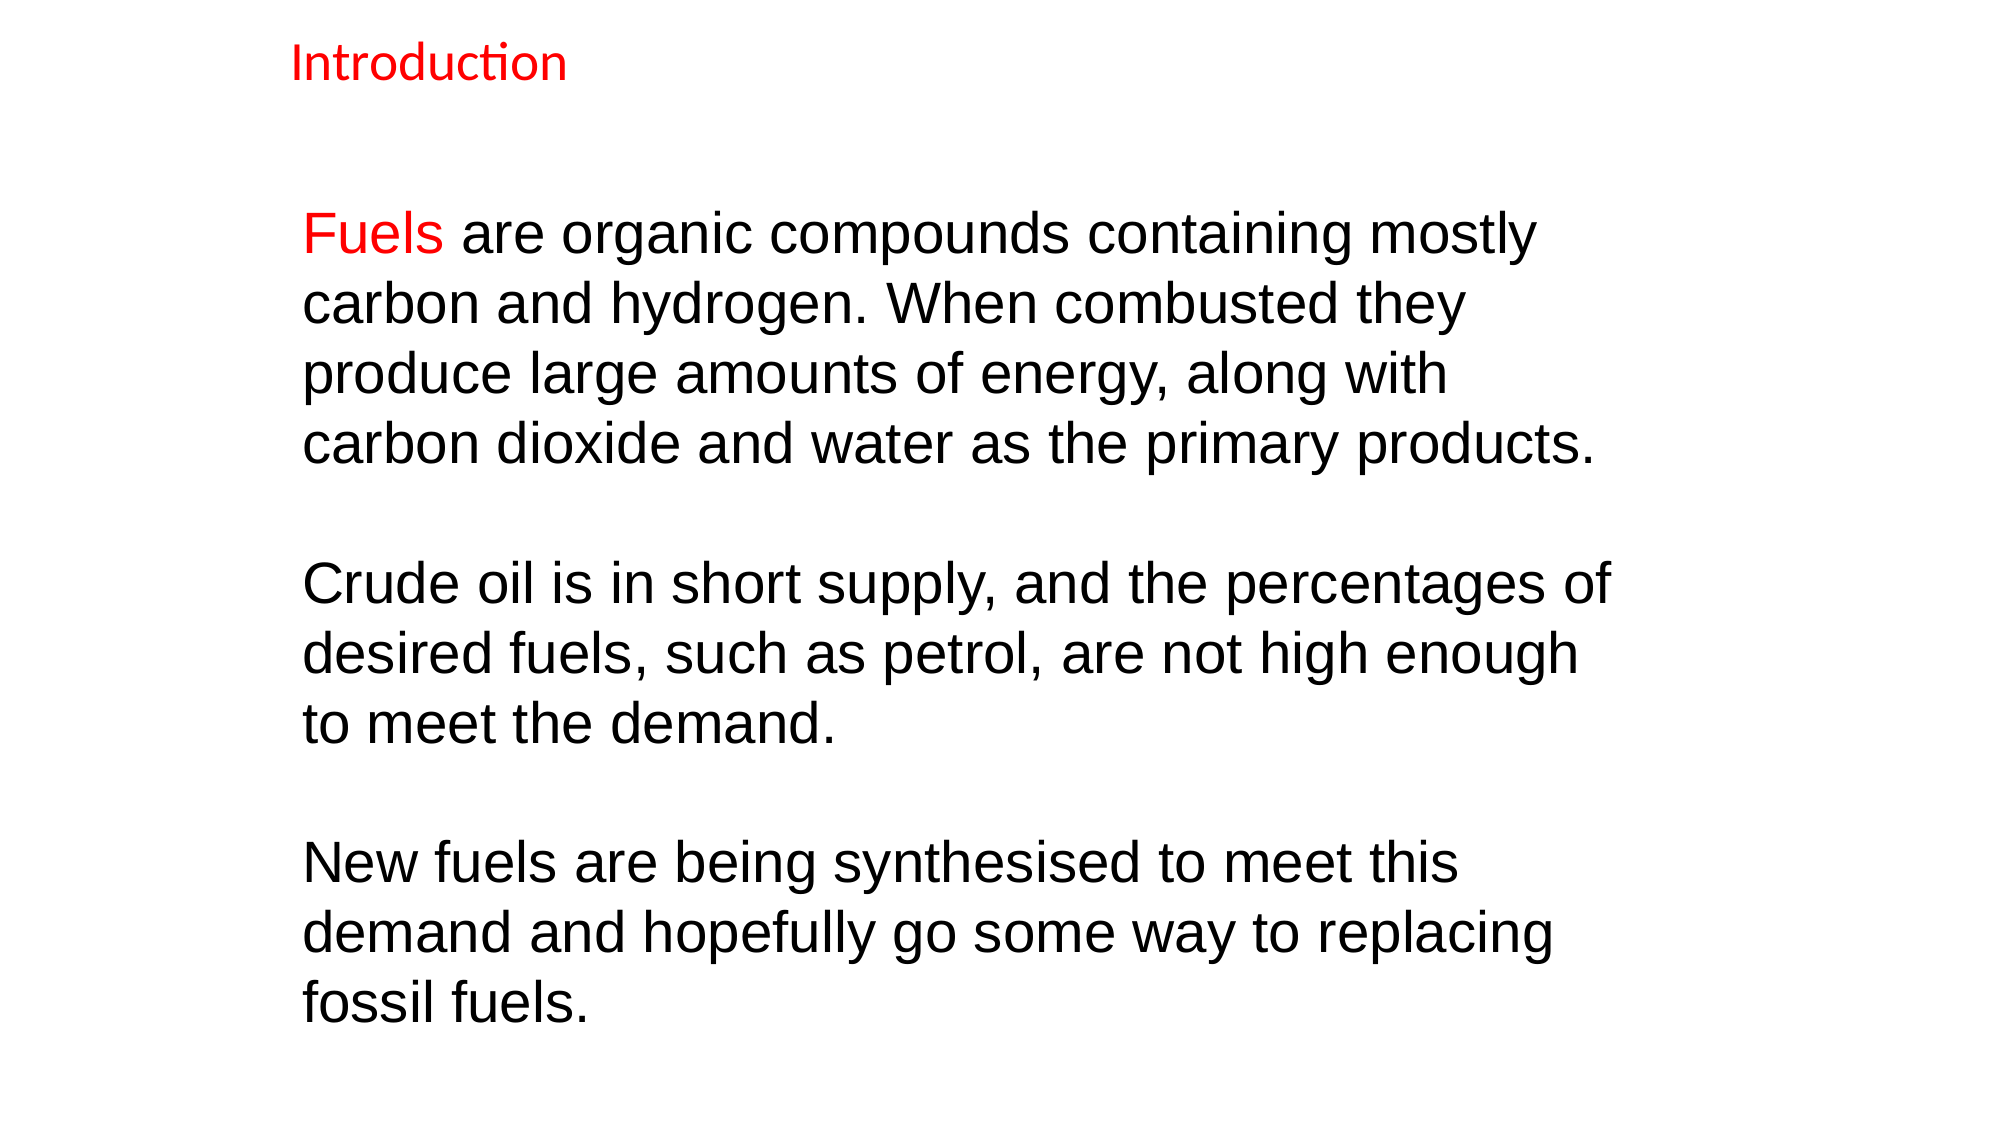

# Introduction
Fuels are organic compounds containing mostly carbon and hydrogen. When combusted they produce large amounts of energy, along with carbon dioxide and water as the primary products.

Crude oil is in short supply, and the percentages of desired fuels, such as petrol, are not high enough to meet the demand.

New fuels are being synthesised to meet this demand and hopefully go some way to replacing fossil fuels.